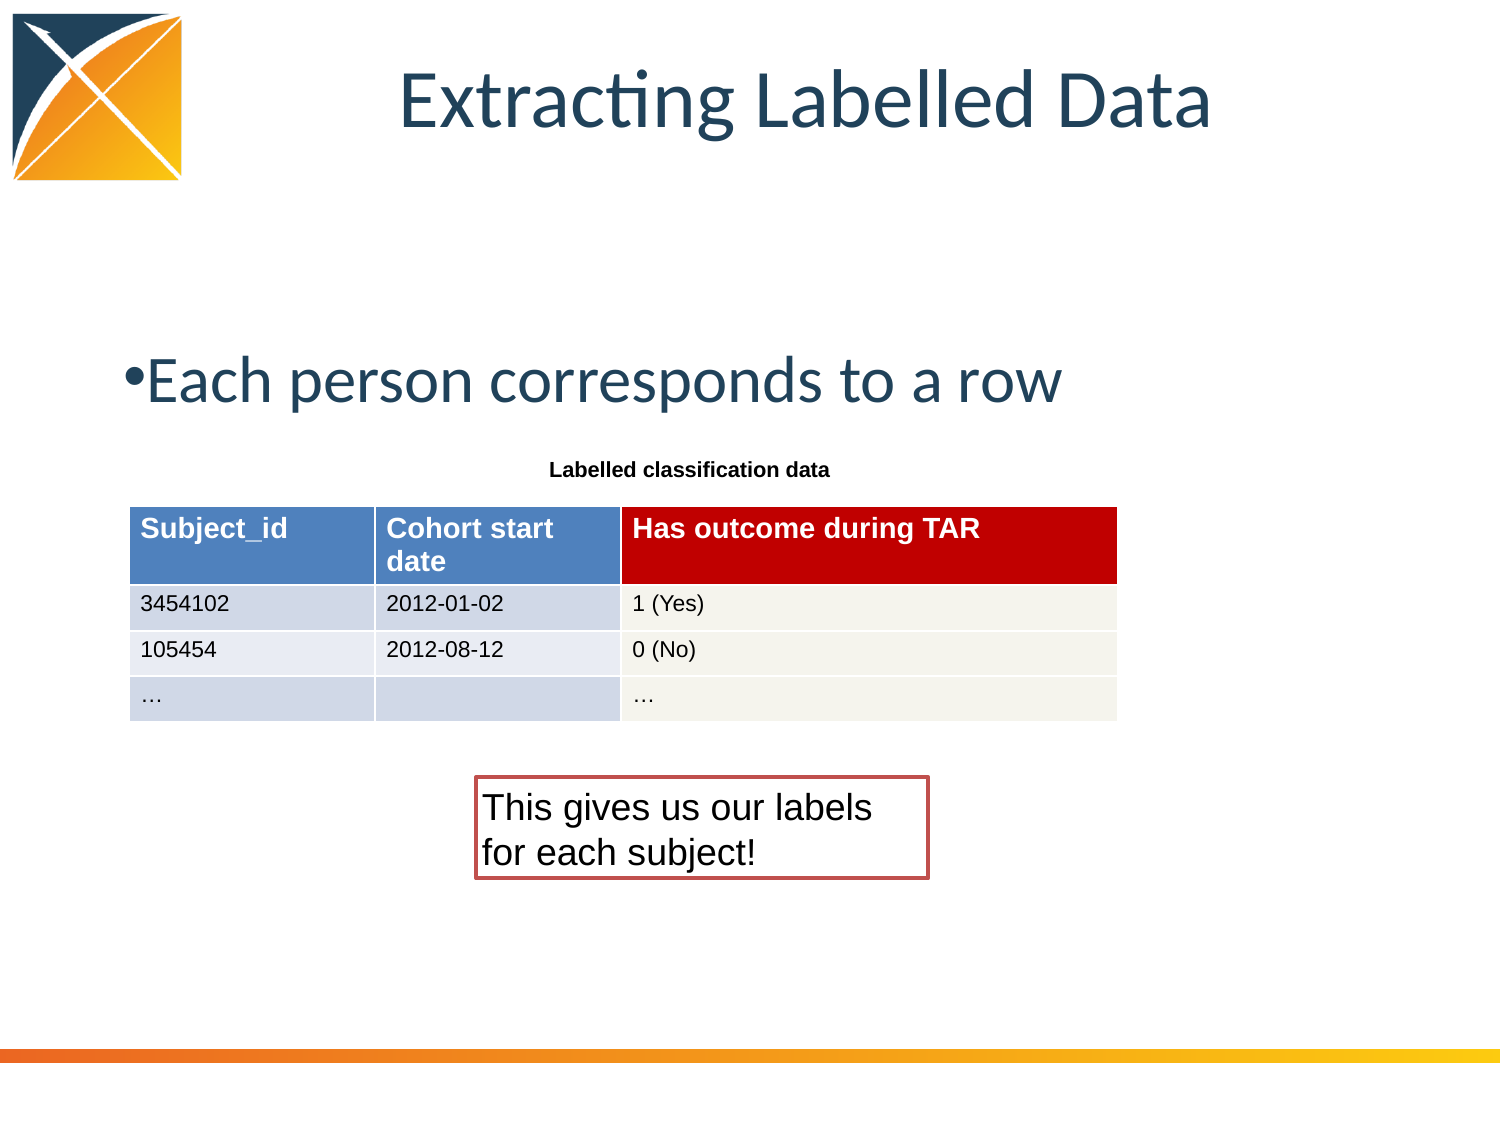

# Extracting Labelled Data
Each person corresponds to a row
Labelled classification data
| Subject\_id | Cohort start date | Has outcome during TAR |
| --- | --- | --- |
| 3454102 | 2012-01-02 | 1 (Yes) |
| 105454 | 2012-08-12 | 0 (No) |
| … |  | … |
This gives us our labels for each subject!